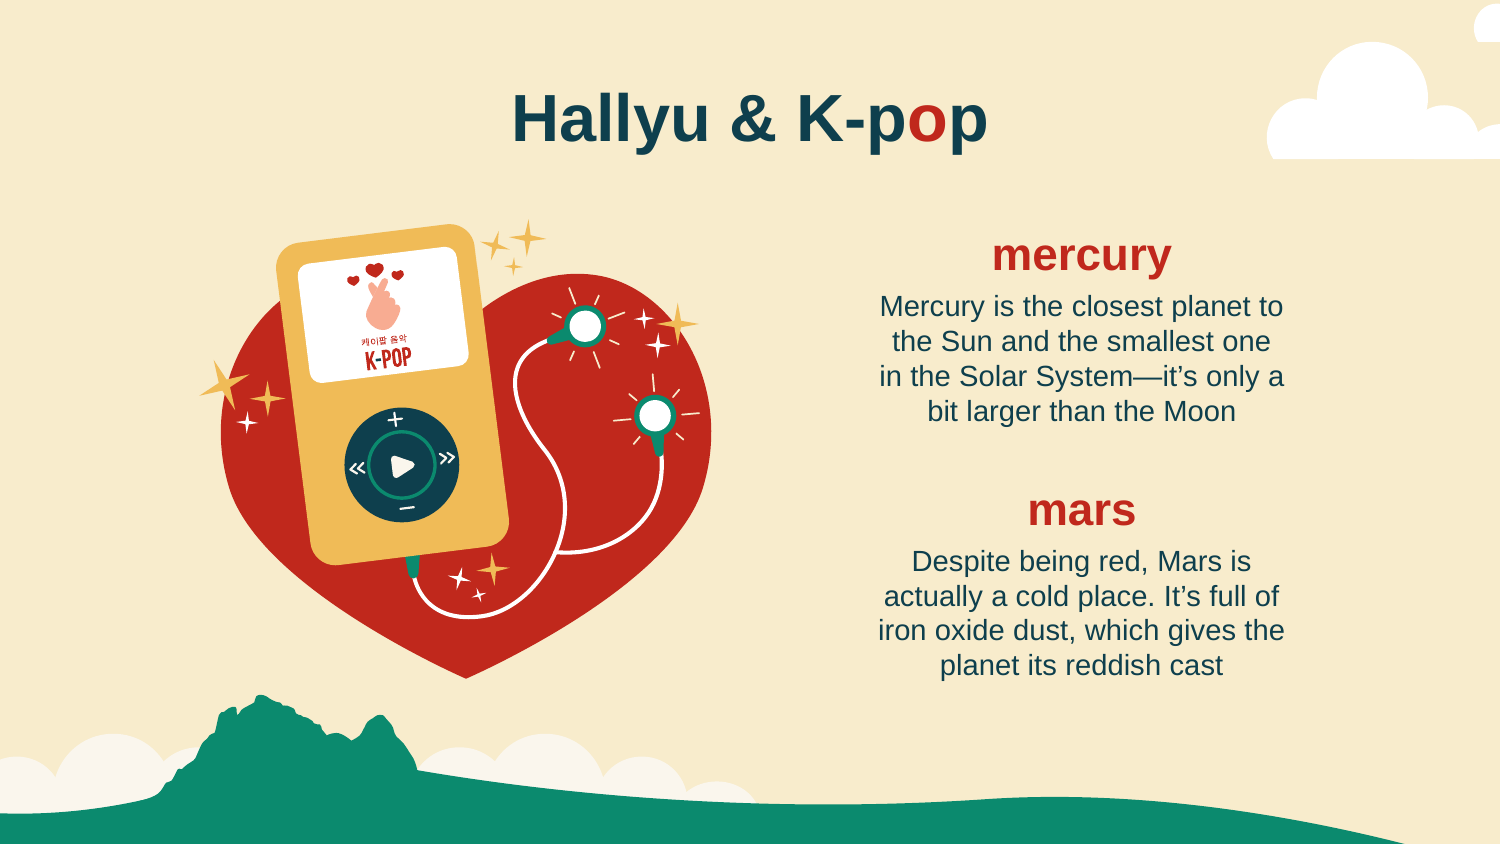

# Hallyu & K-pop
mercury

Mercury is the closest planet to the Sun and the smallest one in the Solar System—it’s only a bit larger than the Moon
mars
Despite being red, Mars is actually a cold place. It’s full of iron oxide dust, which gives the planet its reddish cast